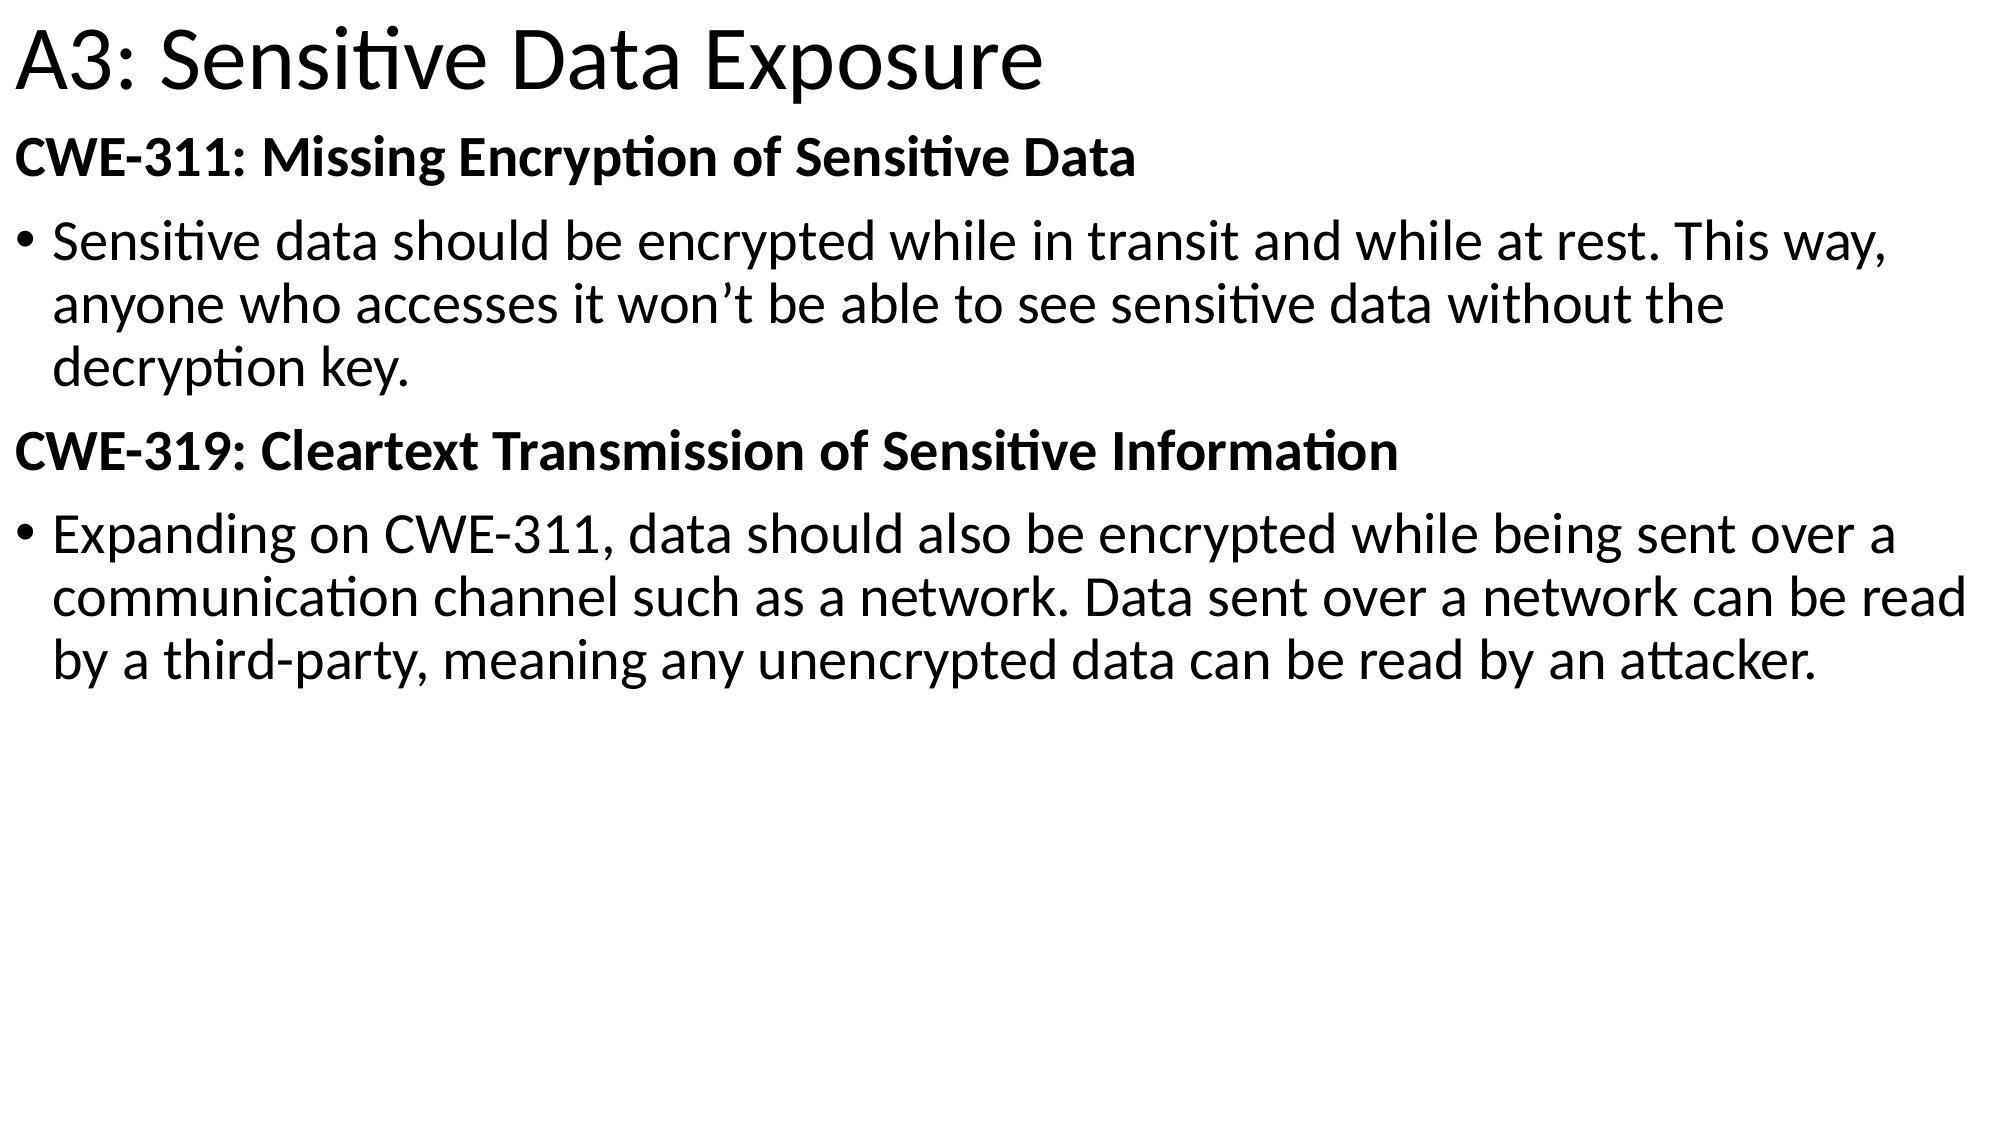

# A3: Sensitive Data Exposure
CWE-311: Missing Encryption of Sensitive Data
Sensitive data should be encrypted while in transit and while at rest. This way, anyone who accesses it won’t be able to see sensitive data without the decryption key.
CWE-319: Cleartext Transmission of Sensitive Information
Expanding on CWE-311, data should also be encrypted while being sent over a communication channel such as a network. Data sent over a network can be read by a third-party, meaning any unencrypted data can be read by an attacker.